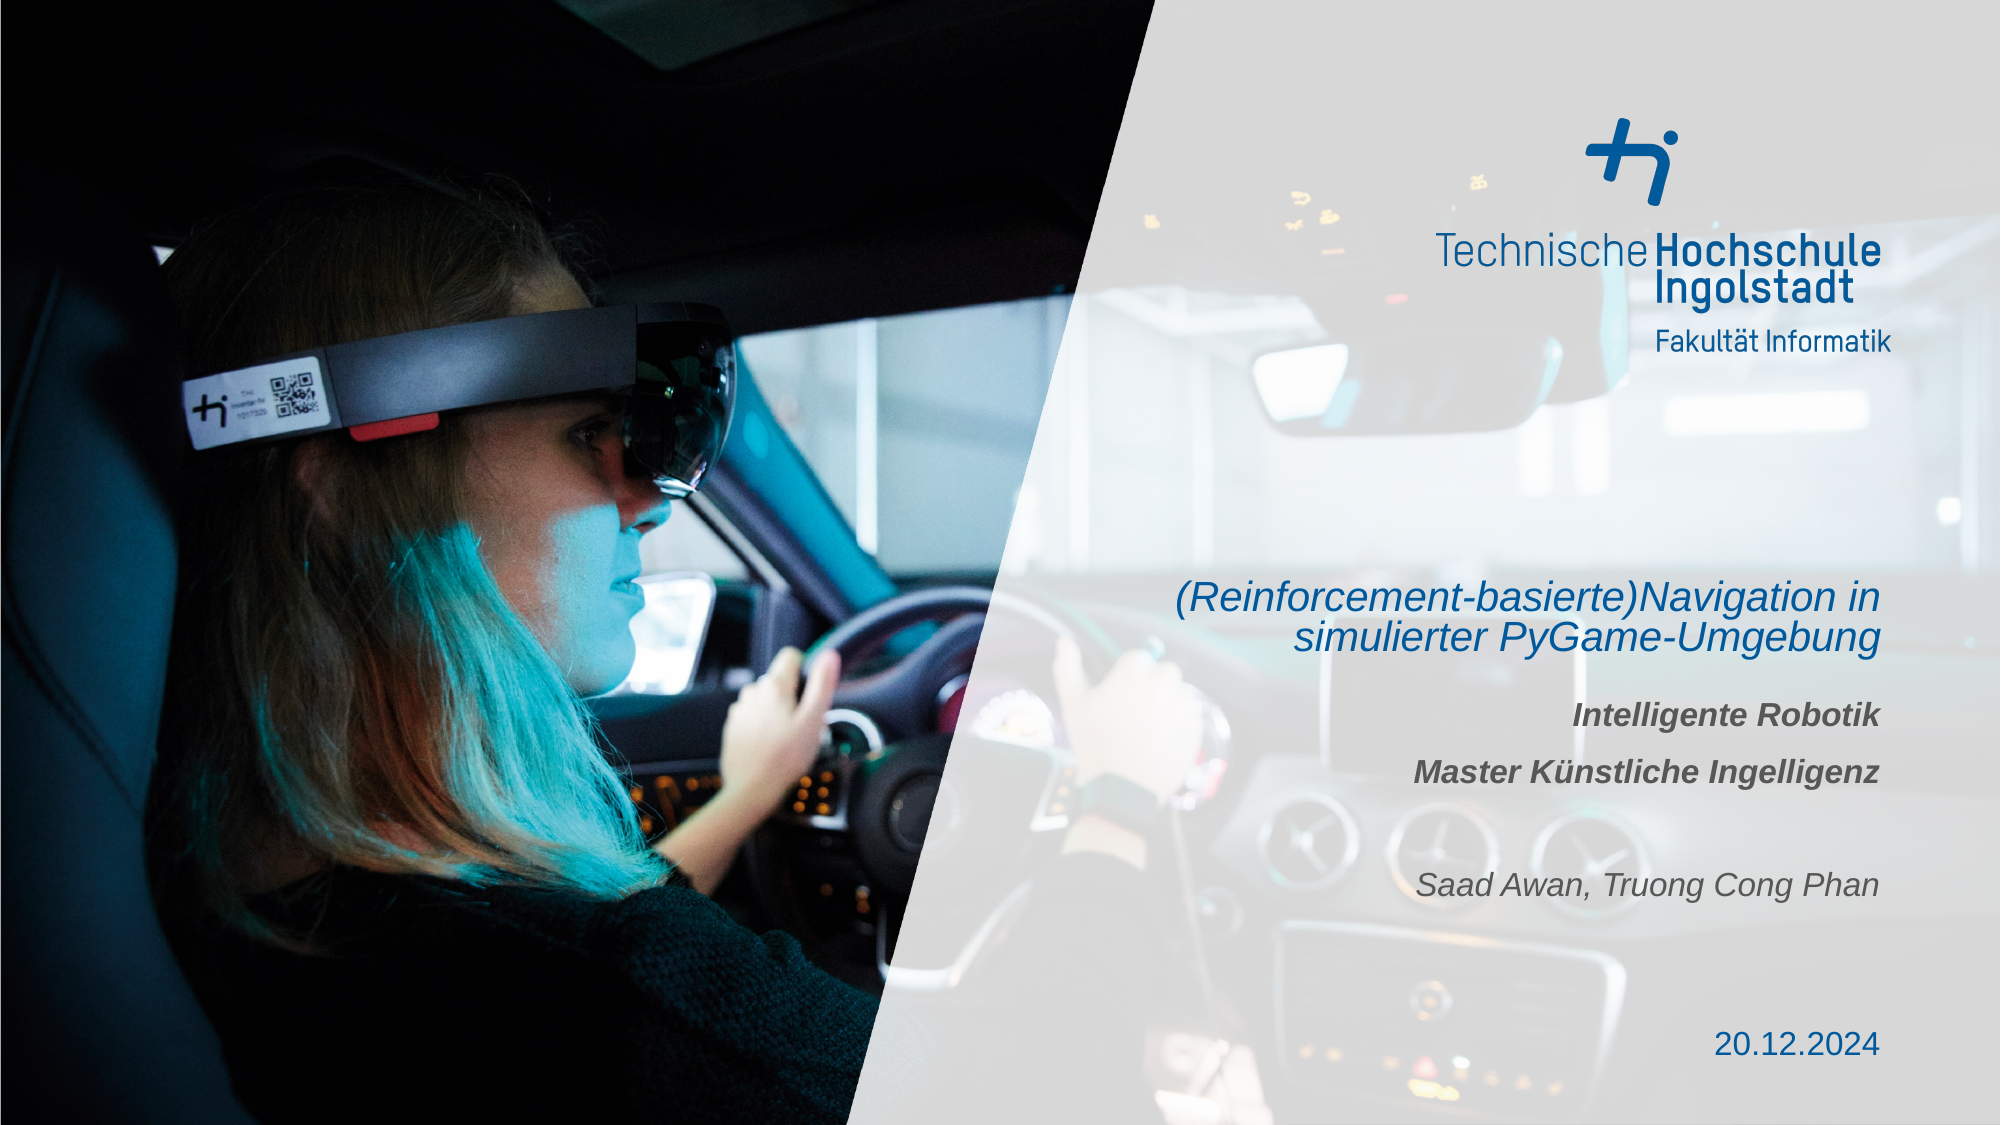

(Reinforcement-basierte)Navigation in simulierter PyGame-Umgebung
Intelligente Robotik
Master Künstliche Ingelligenz

Saad Awan, Truong Cong Phan
20.12.2024